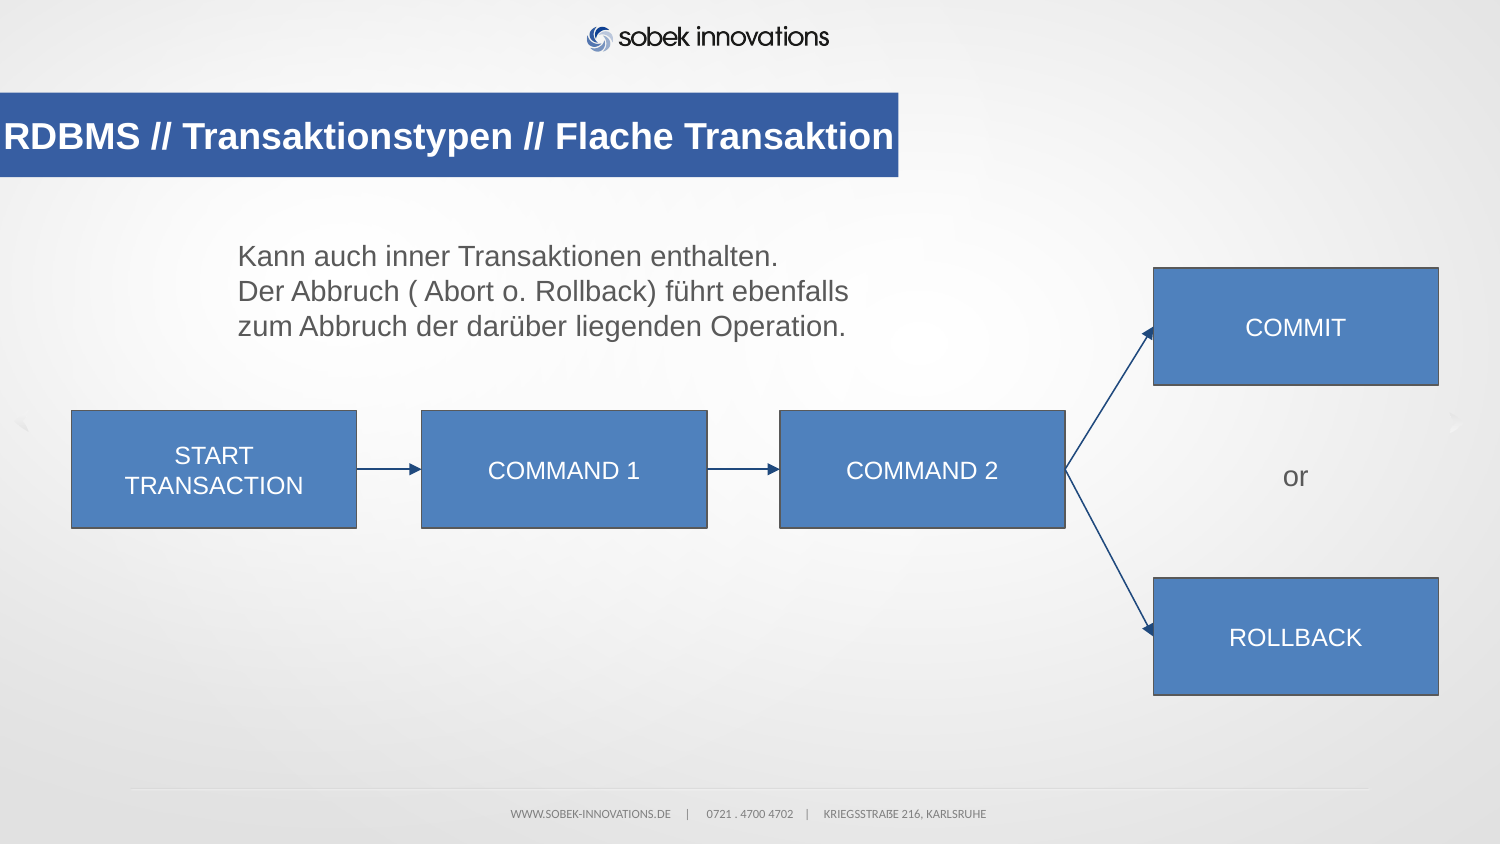

# RDBMS // Transaktionstypen // Flache Transaktion
Kann auch inner Transaktionen enthalten.
Der Abbruch ( Abort o. Rollback) führt ebenfalls
zum Abbruch der darüber liegenden Operation.
COMMIT

START
TRANSACTION
COMMAND 1
COMMAND 2
or
ROLLBACK